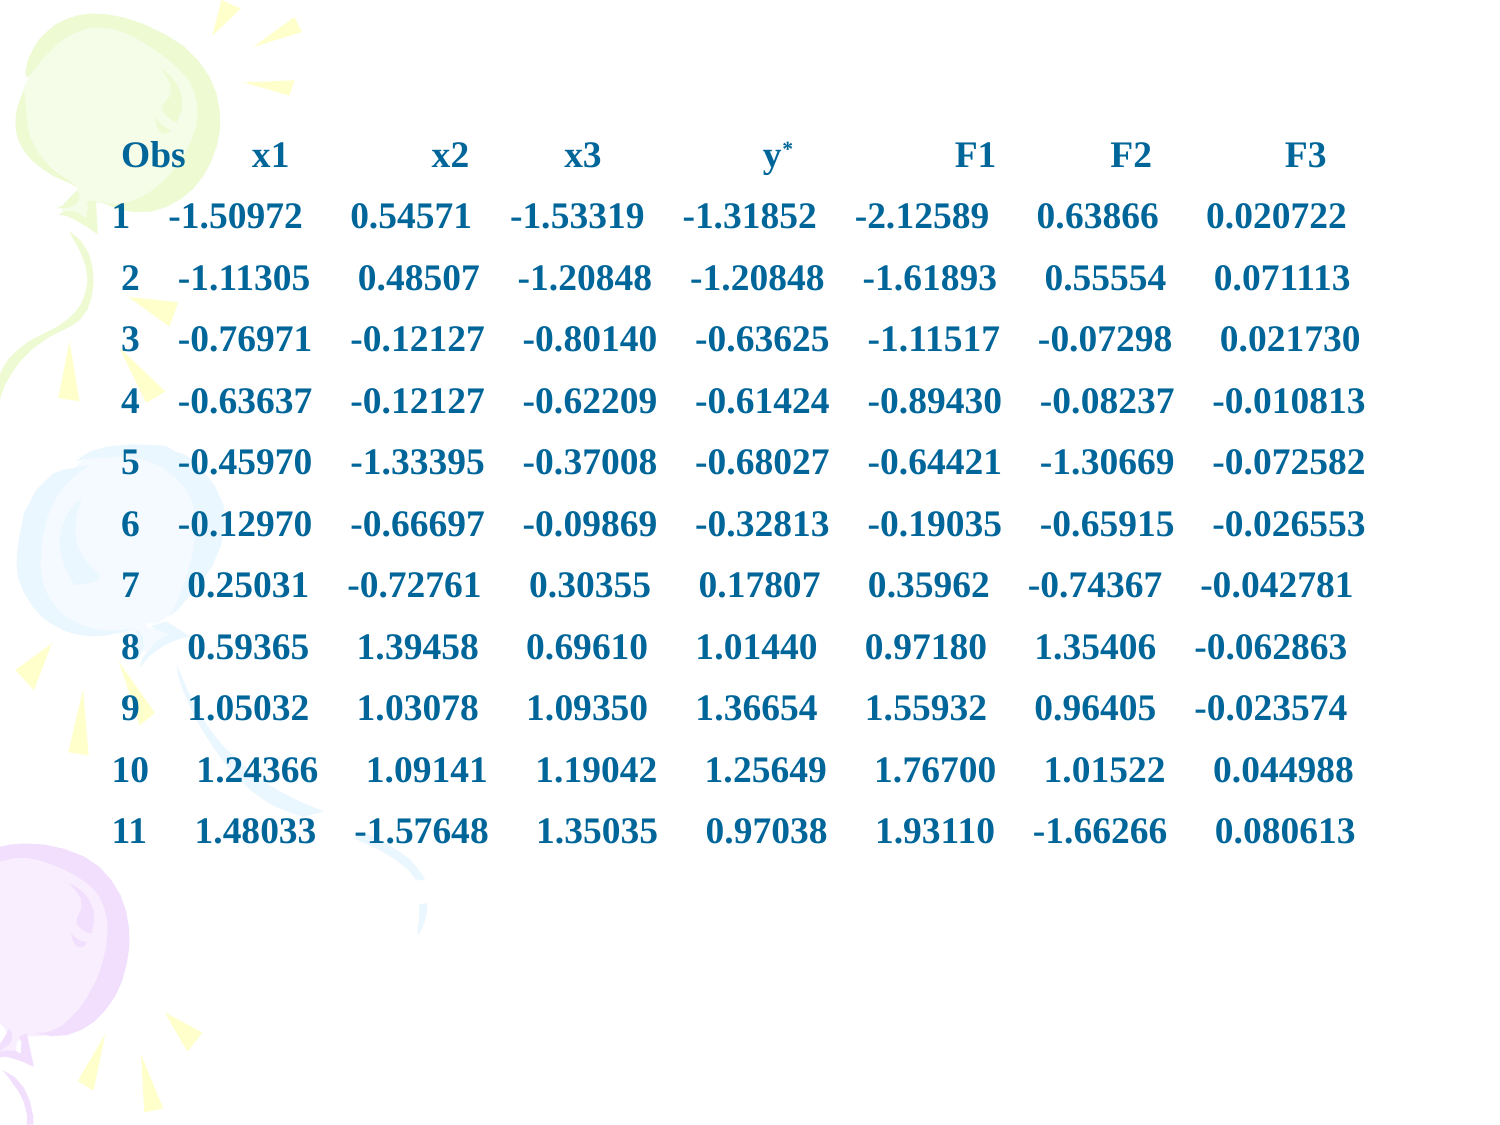

Obs       x1               x2          x3                 y*                 F1            F2              F3
                      1    -1.50972     0.54571    -1.53319    -1.31852    -2.12589     0.63866     0.020722
                       2    -1.11305     0.48507    -1.20848    -1.20848    -1.61893     0.55554     0.071113
                       3    -0.76971    -0.12127    -0.80140    -0.63625    -1.11517    -0.07298     0.021730
                       4    -0.63637    -0.12127    -0.62209    -0.61424    -0.89430    -0.08237    -0.010813
                       5    -0.45970    -1.33395    -0.37008    -0.68027    -0.64421    -1.30669    -0.072582
                       6    -0.12970    -0.66697    -0.09869    -0.32813    -0.19035    -0.65915    -0.026553
                       7     0.25031    -0.72761     0.30355     0.17807     0.35962    -0.74367    -0.042781
                       8     0.59365     1.39458     0.69610     1.01440     0.97180     1.35406    -0.062863
                       9     1.05032     1.03078     1.09350     1.36654     1.55932     0.96405    -0.023574
                      10     1.24366     1.09141     1.19042     1.25649     1.76700     1.01522     0.044988
                      11     1.48033    -1.57648     1.35035     0.97038     1.93110    -1.66266     0.080613